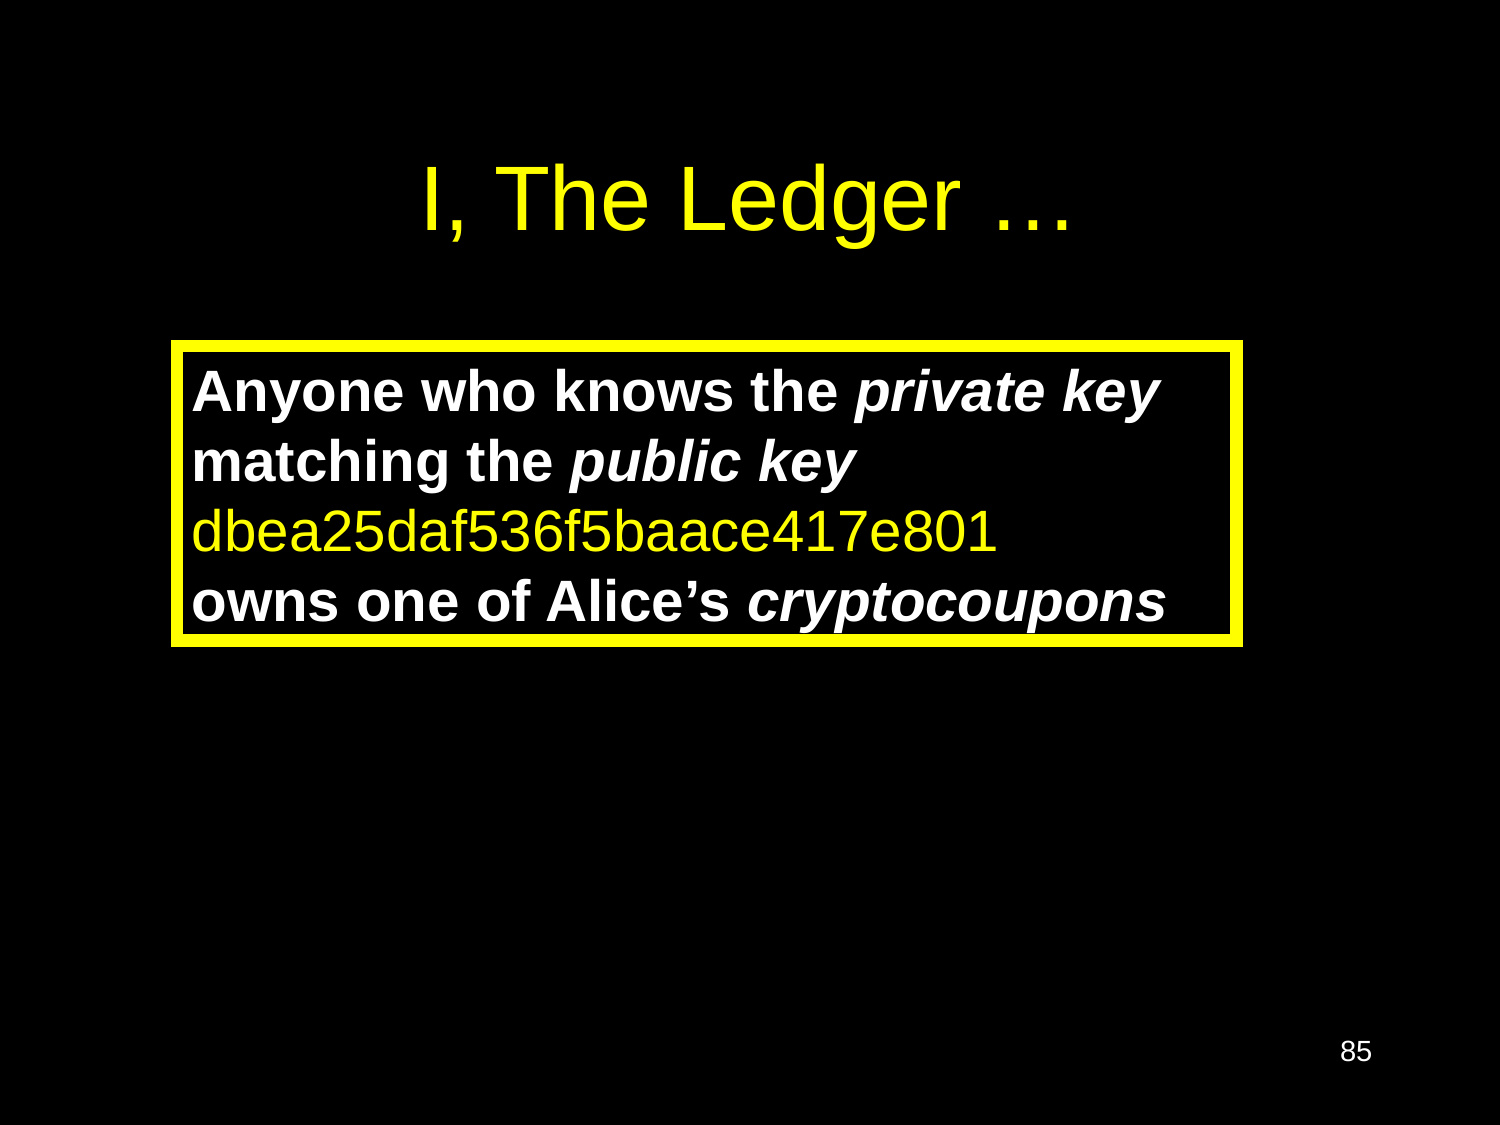

# I, The Ledger …
Anyone who knows the private key
matching the public key dbea25daf536f5baace417e801
owns one of Alice’s cryptocoupons
85